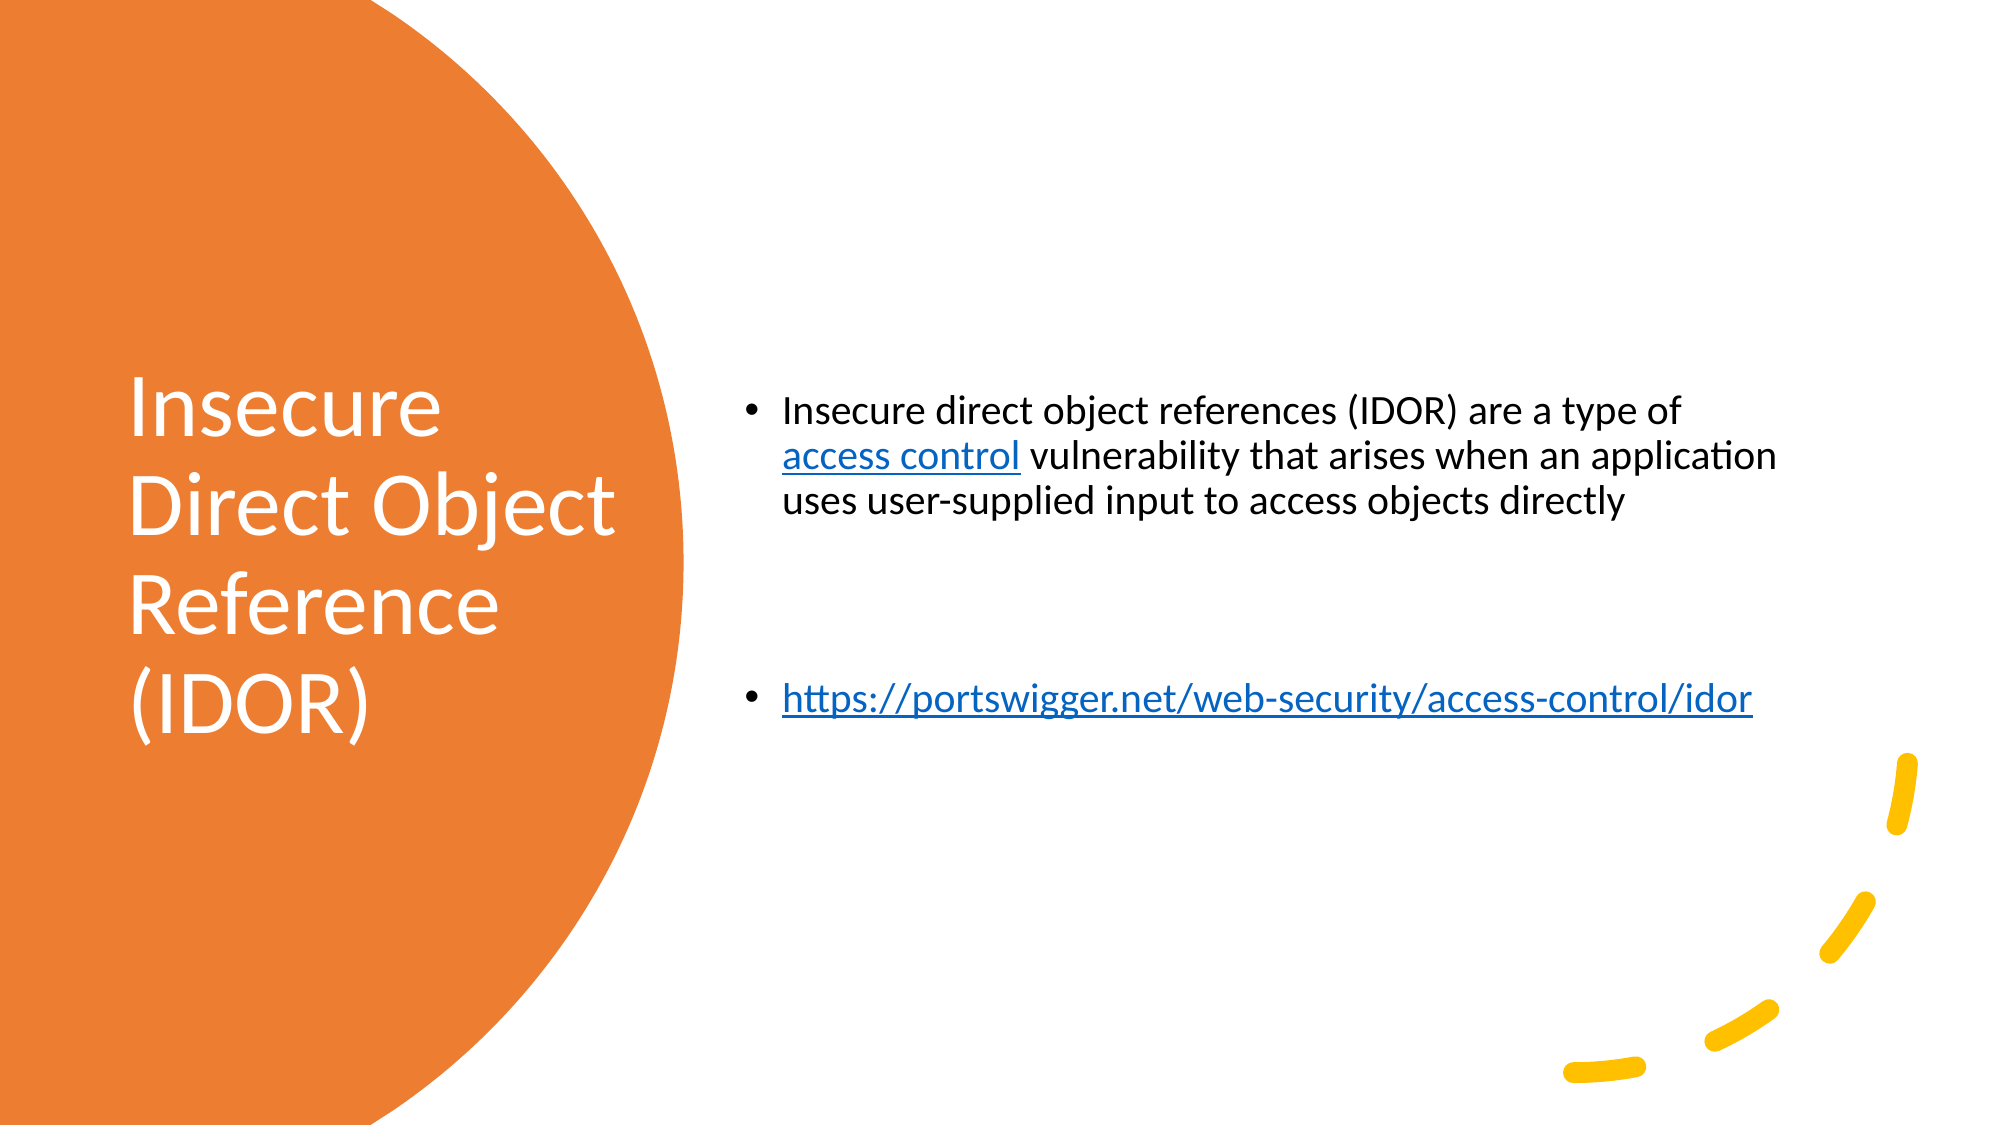

Insecure direct object references (IDOR) are a type of access control vulnerability that arises when an application uses user-supplied input to access objects directly

https://portswigger.net/web-security/access-control/idor
# Insecure Direct Object Reference (IDOR)